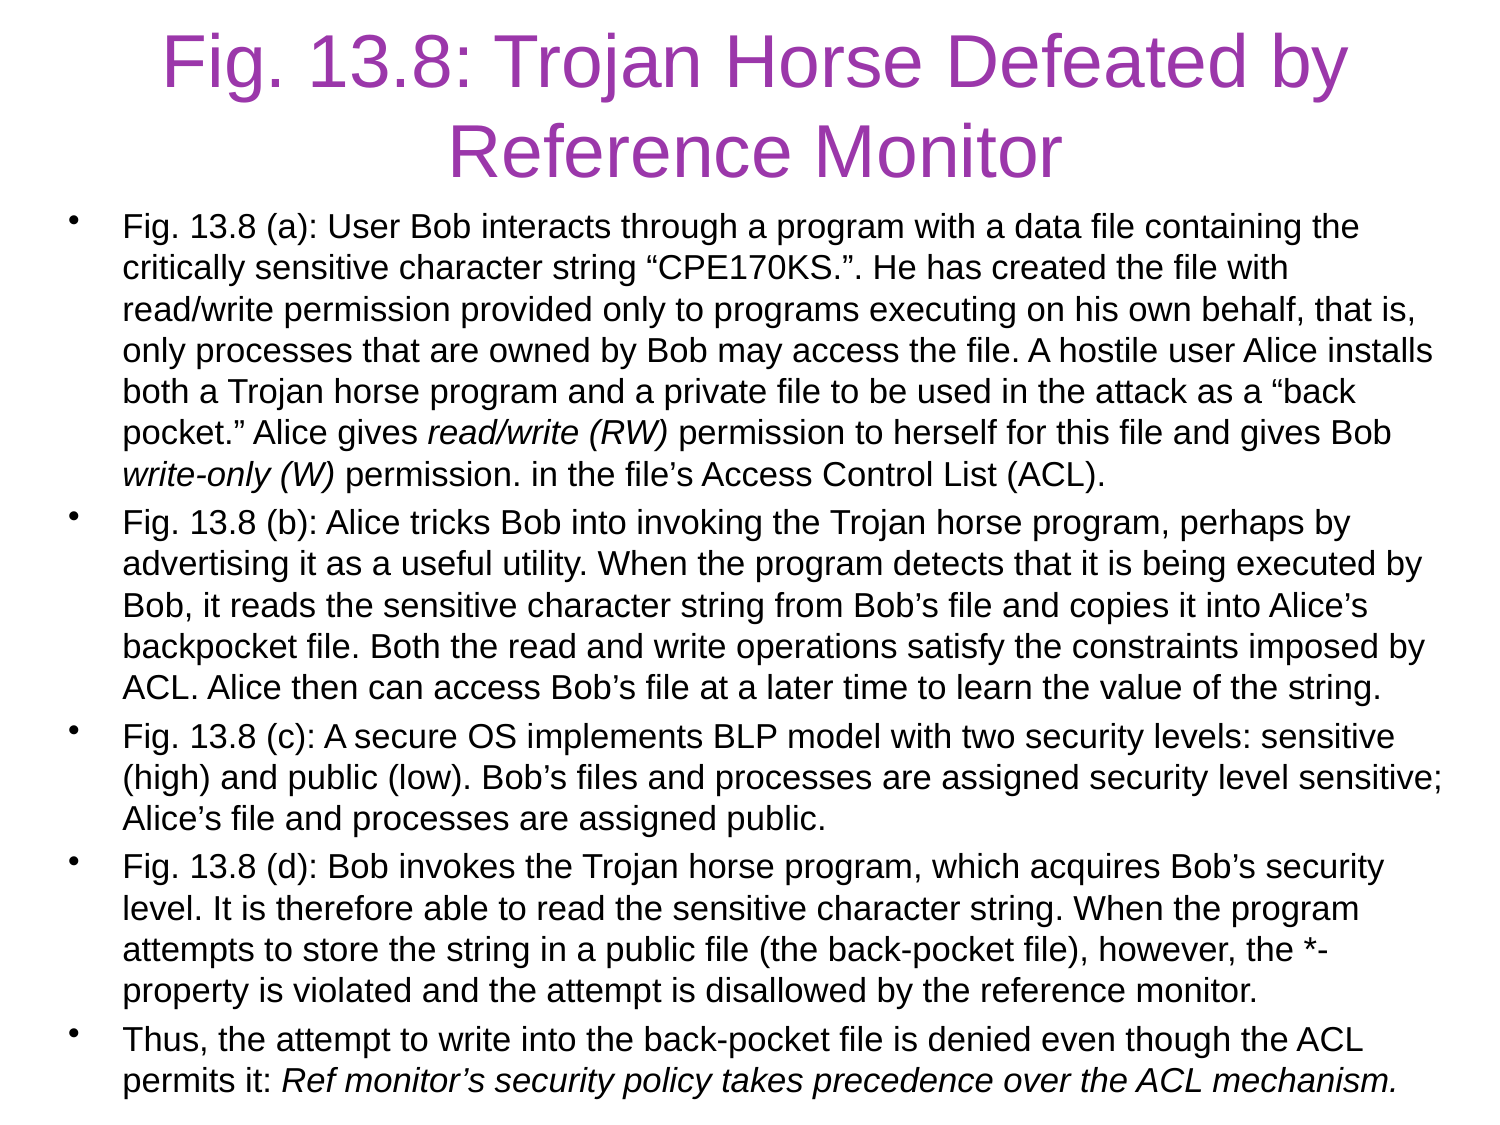

# Fig. 13.8: Trojan Horse Defeated by Reference Monitor
Fig. 13.8 (a): User Bob interacts through a program with a data file containing the critically sensitive character string “CPE170KS.”. He has created the file with read/write permission provided only to programs executing on his own behalf, that is, only processes that are owned by Bob may access the file. A hostile user Alice installs both a Trojan horse program and a private file to be used in the attack as a “back pocket.” Alice gives read/write (RW) permission to herself for this file and gives Bob write-only (W) permission. in the file’s Access Control List (ACL).
Fig. 13.8 (b): Alice tricks Bob into invoking the Trojan horse program, perhaps by advertising it as a useful utility. When the program detects that it is being executed by Bob, it reads the sensitive character string from Bob’s file and copies it into Alice’s backpocket file. Both the read and write operations satisfy the constraints imposed by ACL. Alice then can access Bob’s file at a later time to learn the value of the string.
Fig. 13.8 (c): A secure OS implements BLP model with two security levels: sensitive (high) and public (low). Bob’s files and processes are assigned security level sensitive; Alice’s file and processes are assigned public.
Fig. 13.8 (d): Bob invokes the Trojan horse program, which acquires Bob’s security level. It is therefore able to read the sensitive character string. When the program attempts to store the string in a public file (the back-pocket file), however, the *-property is violated and the attempt is disallowed by the reference monitor.
Thus, the attempt to write into the back-pocket file is denied even though the ACL permits it: Ref monitor’s security policy takes precedence over the ACL mechanism.
19